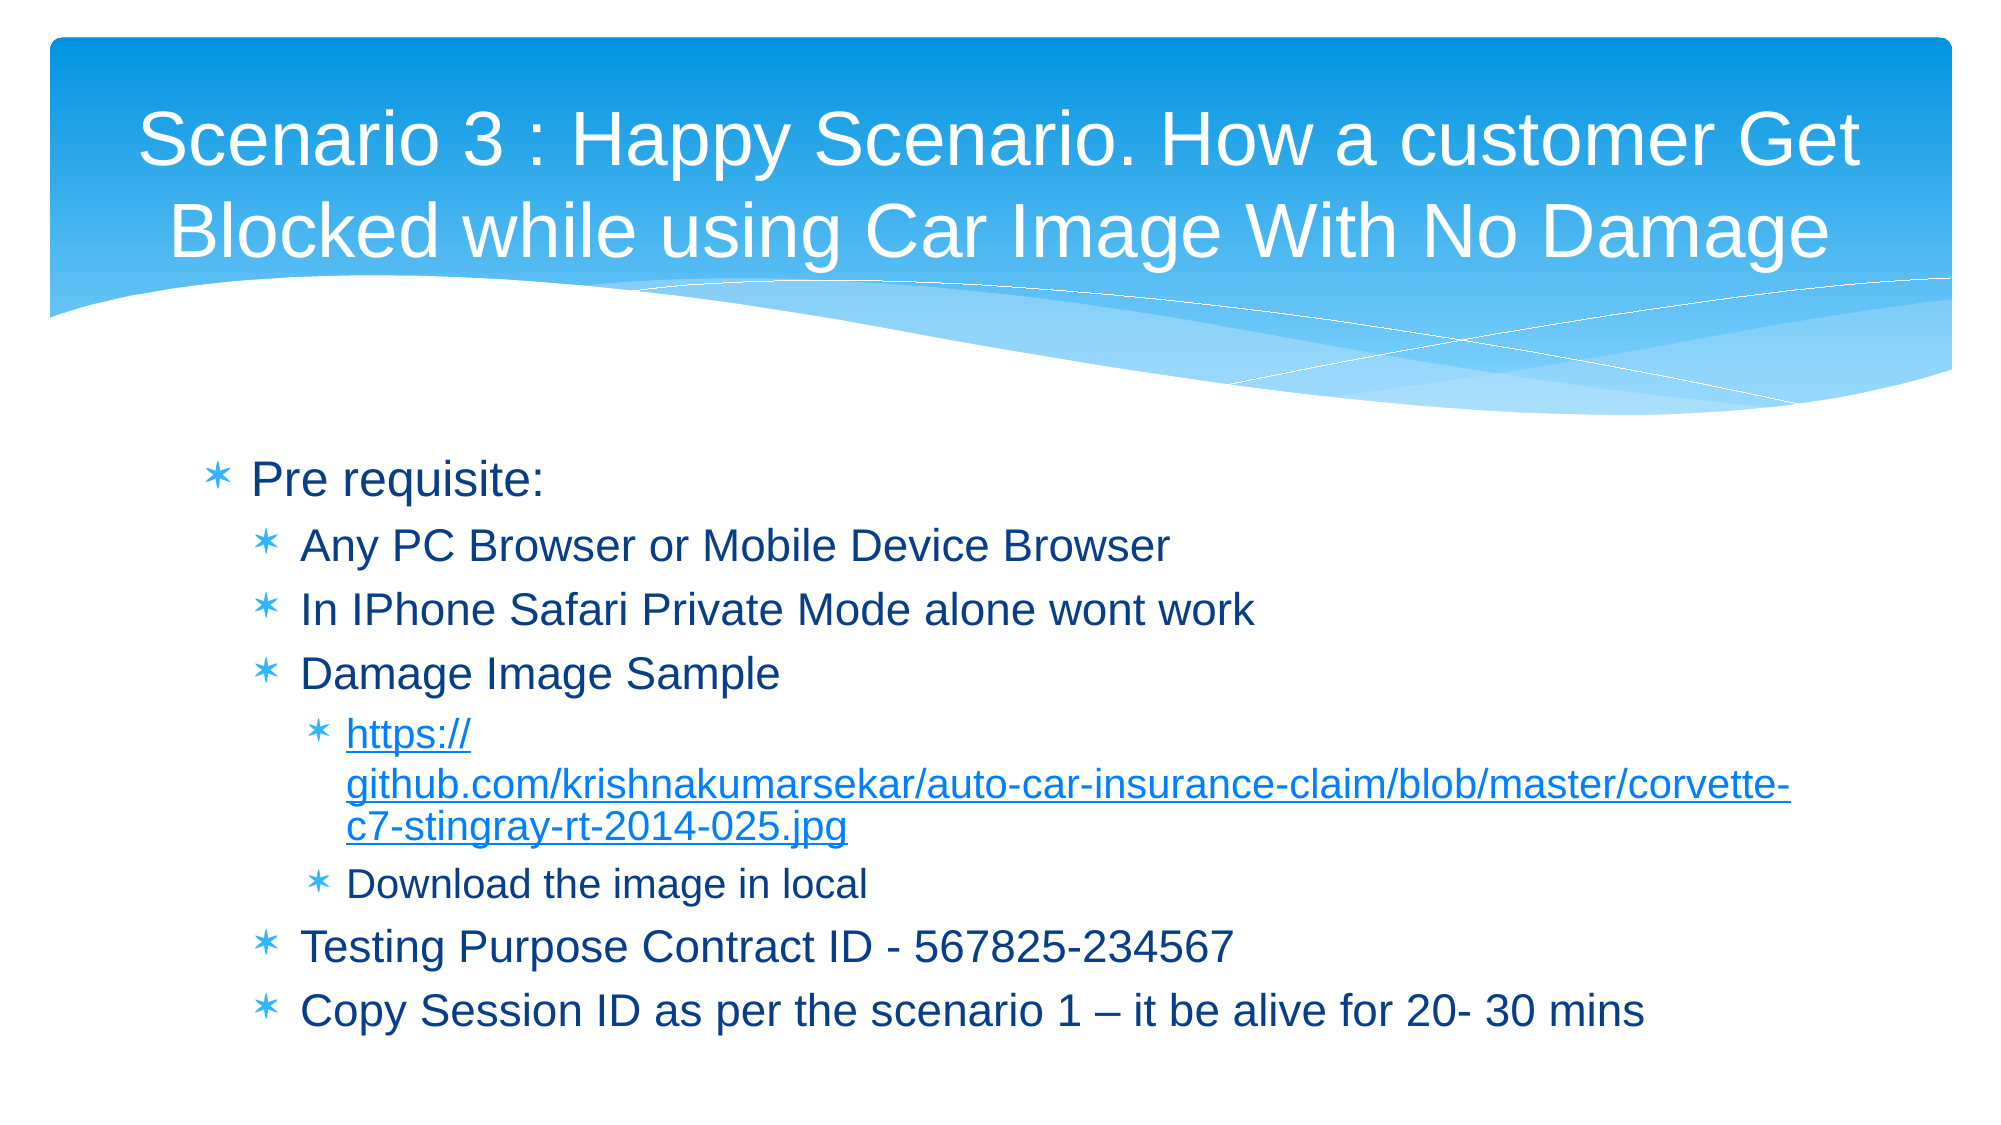

# Scenario 3 : Happy Scenario. How a customer Get Blocked while using Car Image With No Damage
Pre requisite:
Any PC Browser or Mobile Device Browser
In IPhone Safari Private Mode alone wont work
Damage Image Sample
https://github.com/krishnakumarsekar/auto-car-insurance-claim/blob/master/corvette-c7-stingray-rt-2014-025.jpg
Download the image in local
Testing Purpose Contract ID - 567825-234567
Copy Session ID as per the scenario 1 – it be alive for 20- 30 mins